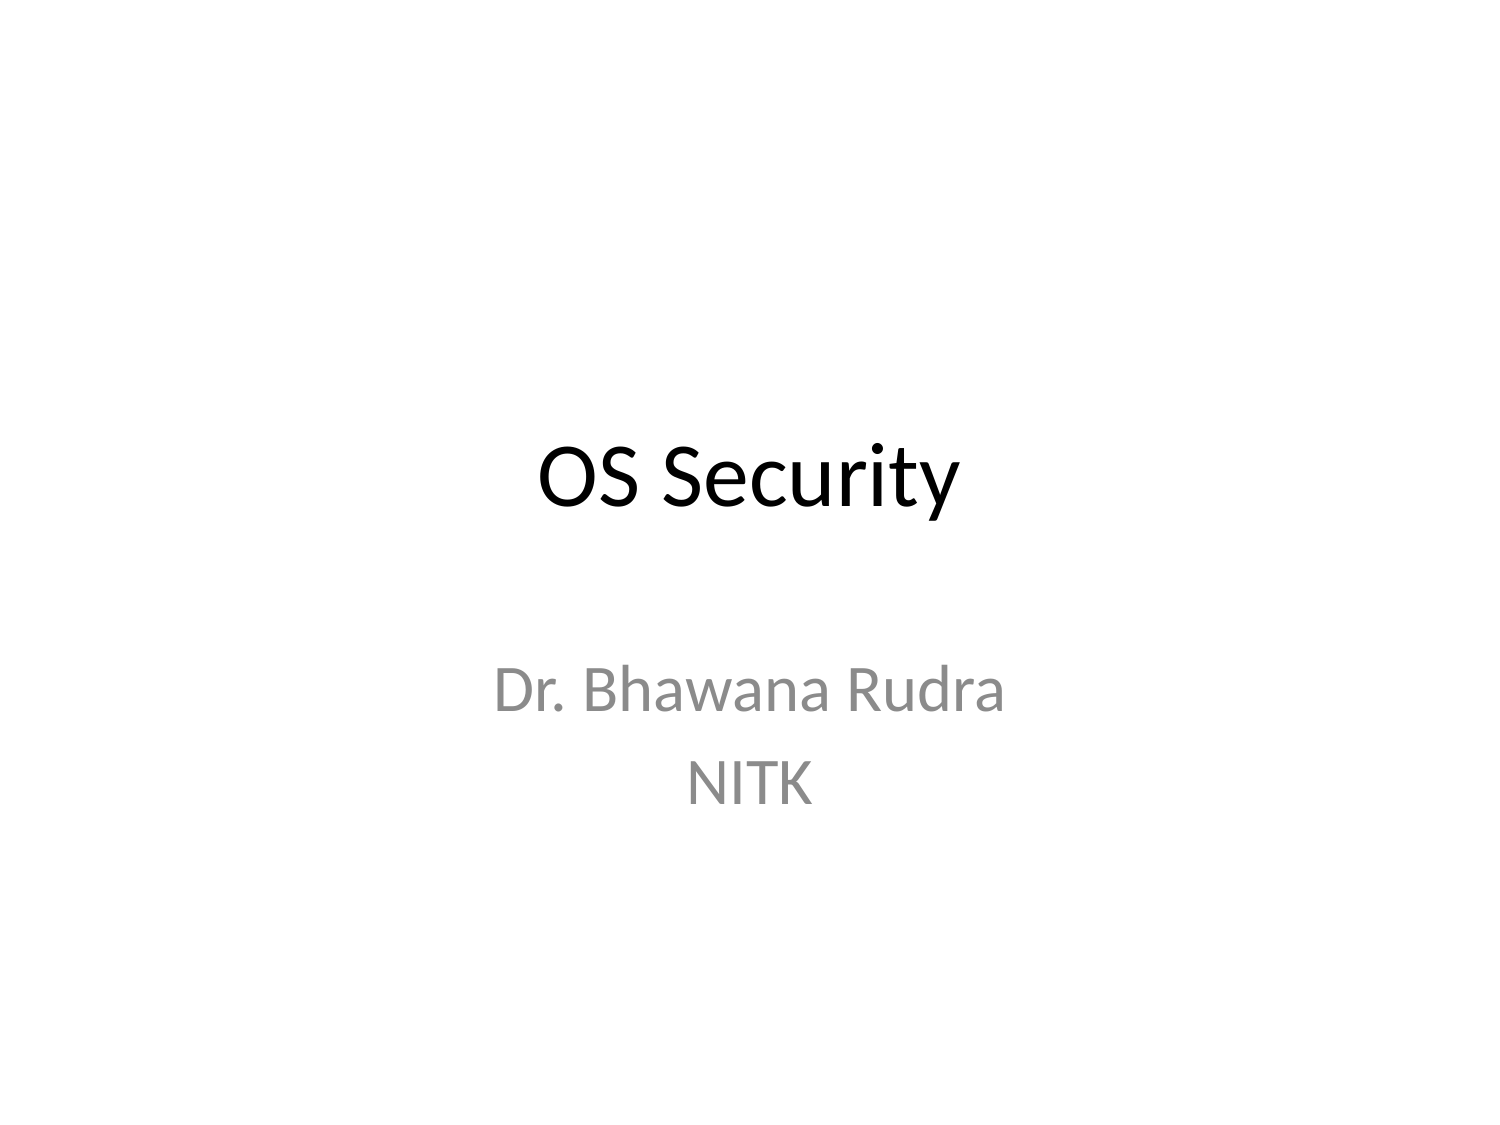

# OS Security
Dr. Bhawana Rudra
NITK